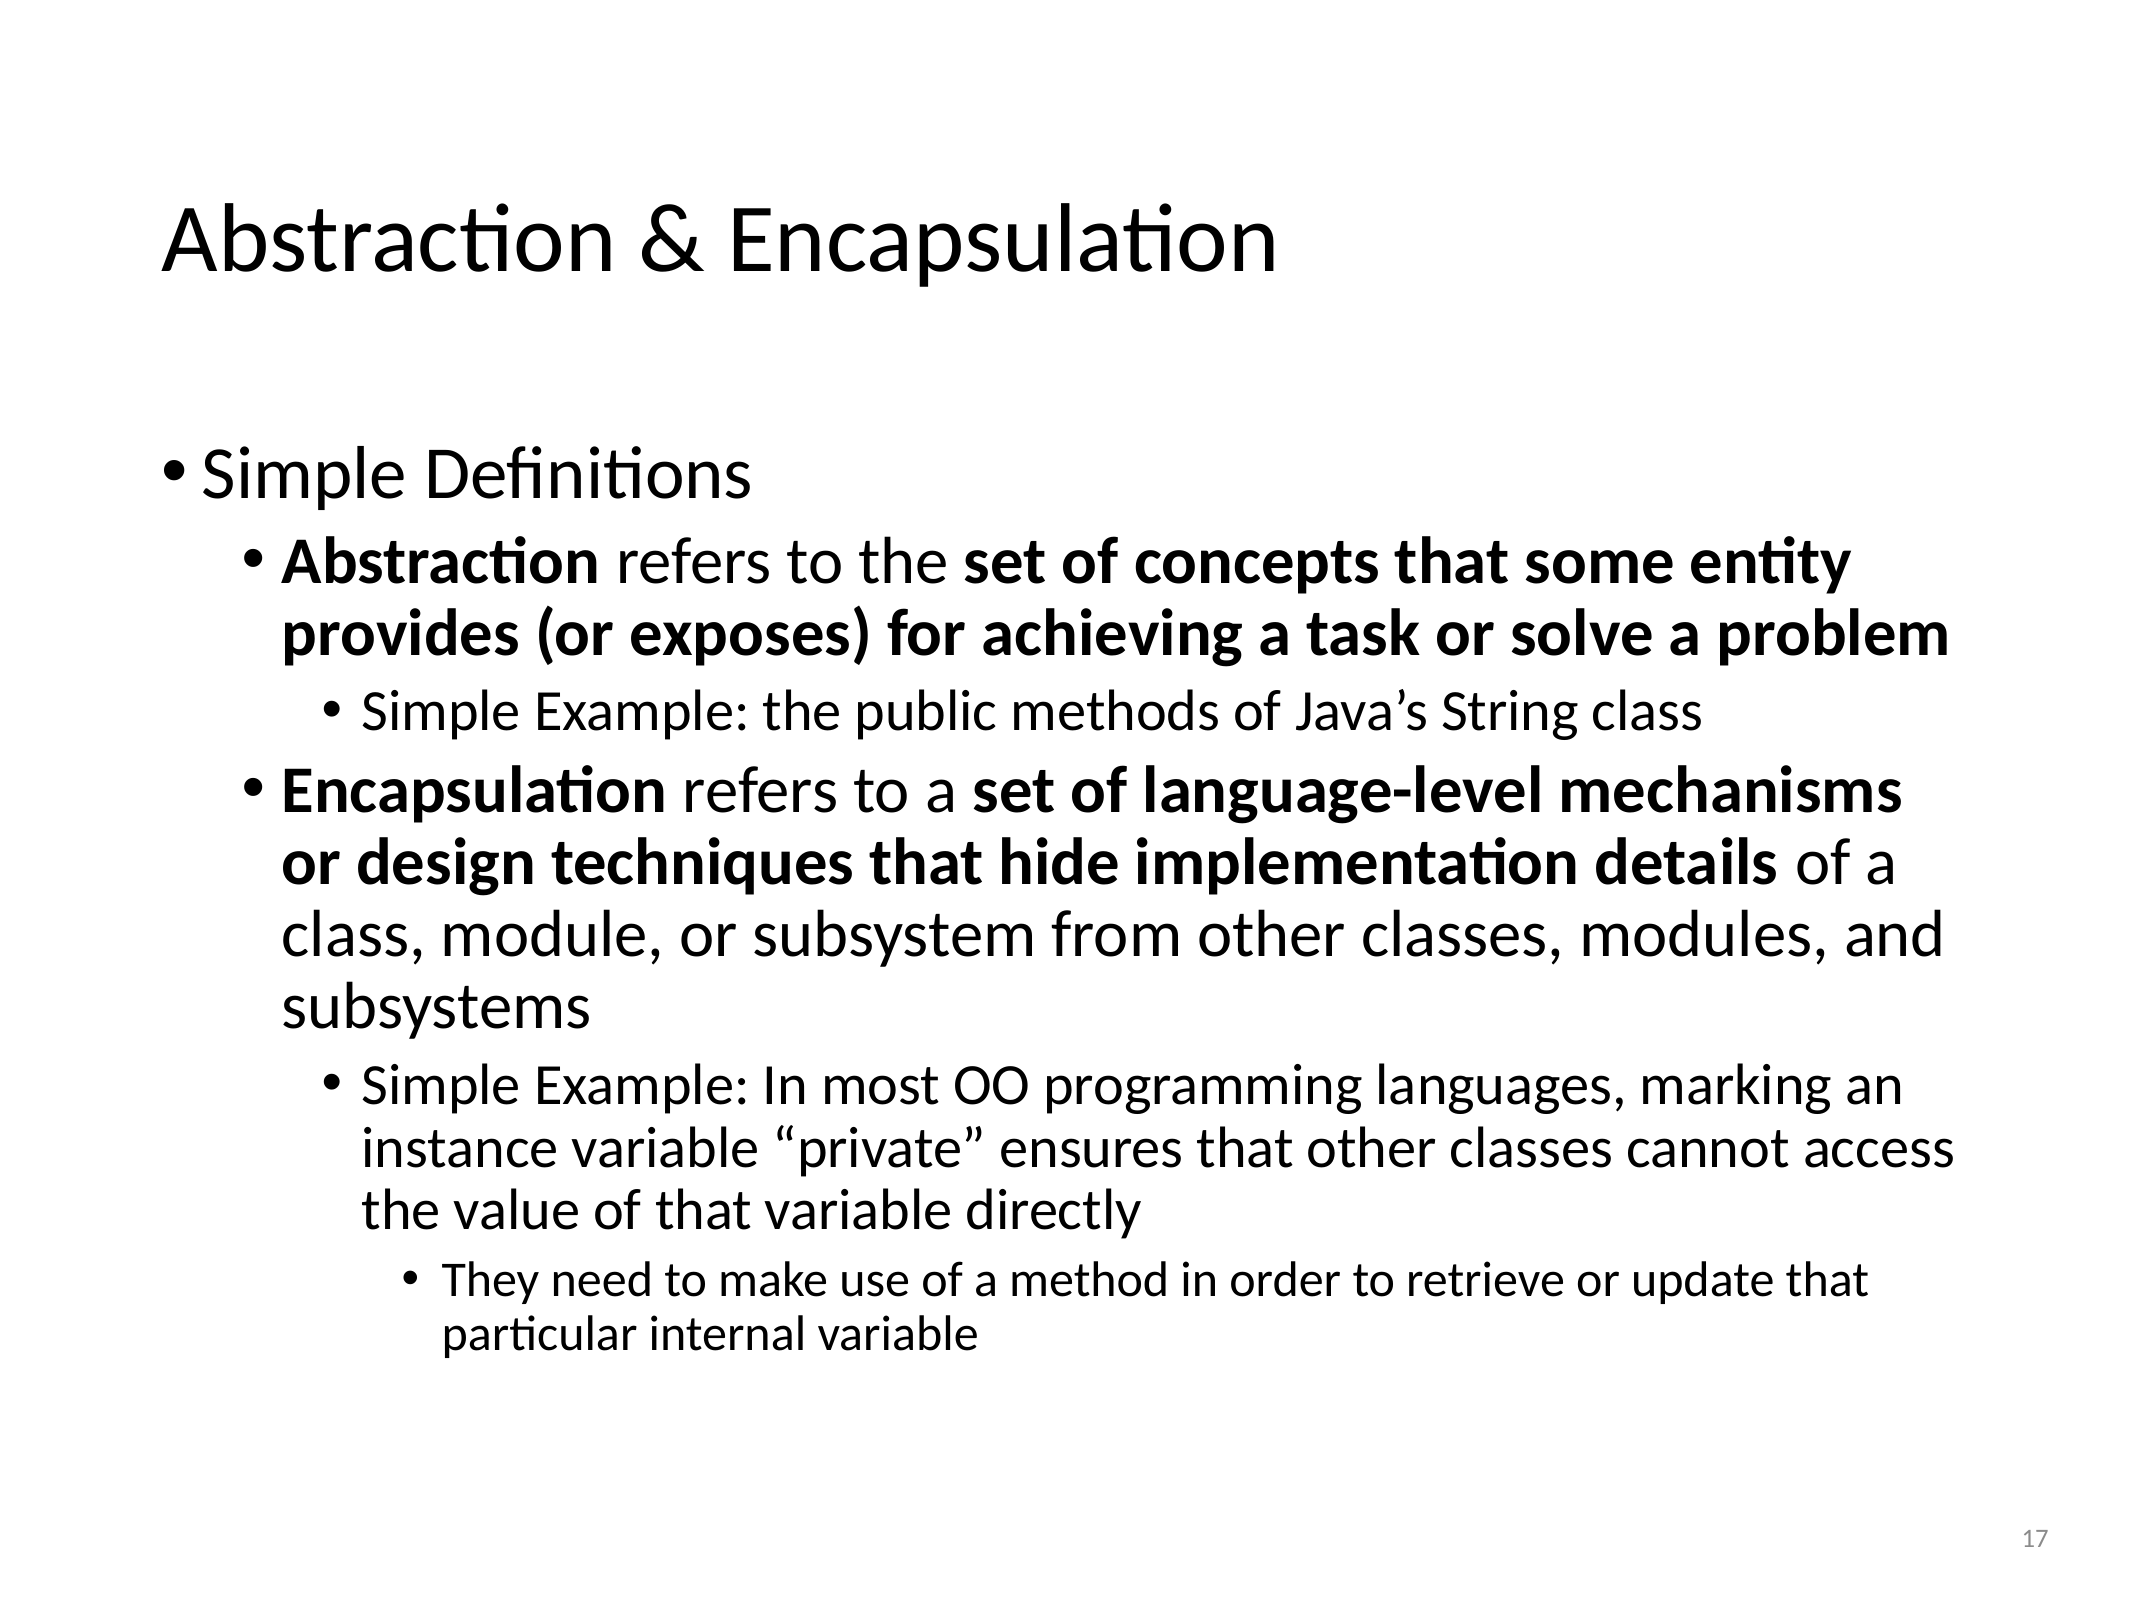

# Abstraction & Encapsulation
Simple Definitions
Abstraction refers to the set of concepts that some entity provides (or exposes) for achieving a task or solve a problem
Simple Example: the public methods of Java’s String class
Encapsulation refers to a set of language-level mechanisms or design techniques that hide implementation details of a class, module, or subsystem from other classes, modules, and subsystems
Simple Example: In most OO programming languages, marking an instance variable “private” ensures that other classes cannot access the value of that variable directly
They need to make use of a method in order to retrieve or update that particular internal variable
17